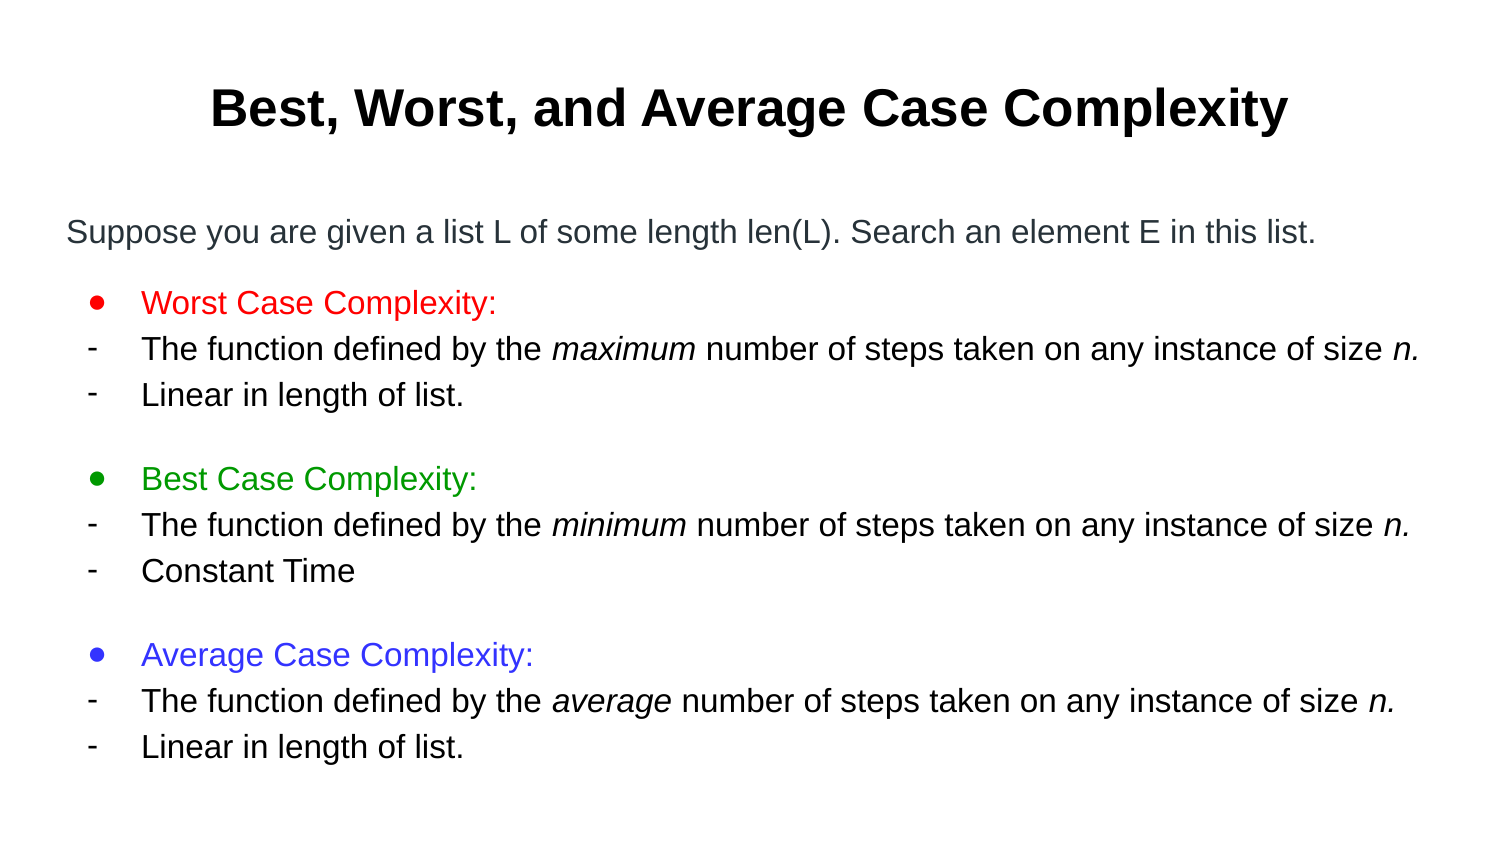

# Best, Worst, and Average Case Complexity

Suppose you are given a list L of some length len(L). Search an element E in this list.
Worst Case Complexity:
The function defined by the maximum number of steps taken on any instance of size n.
Linear in length of list.

Best Case Complexity:
The function defined by the minimum number of steps taken on any instance of size n.
Constant Time

Average Case Complexity:
The function defined by the average number of steps taken on any instance of size n.
Linear in length of list.